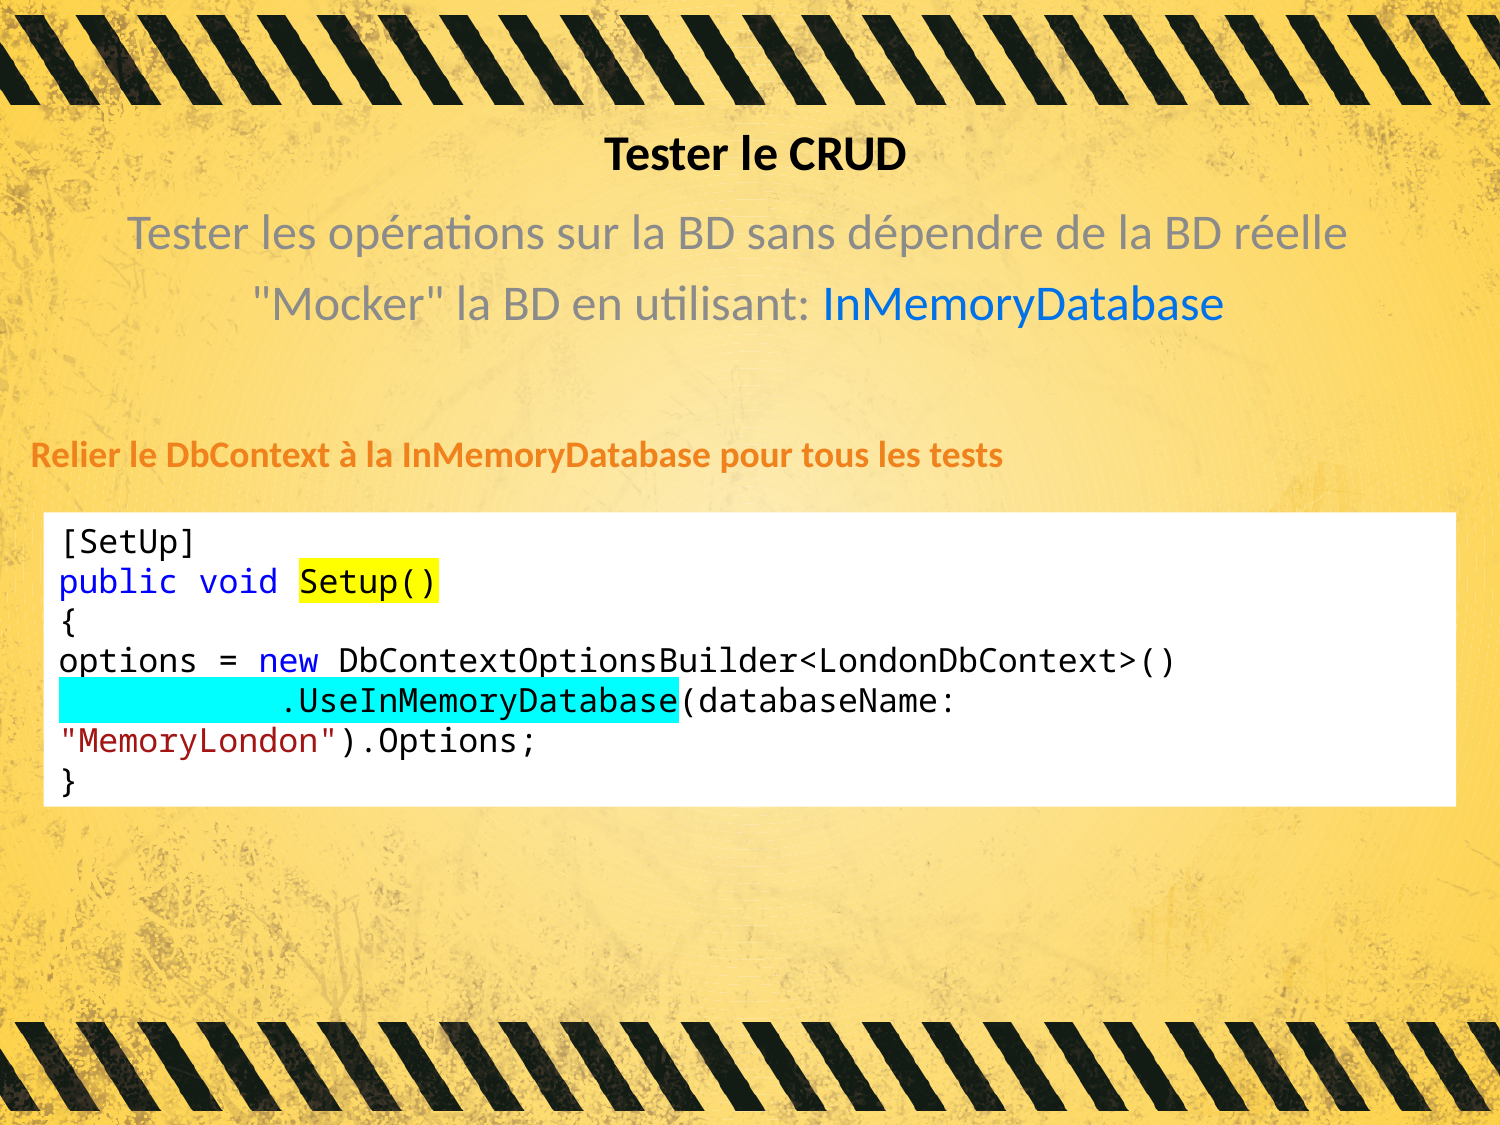

# Tester le CRUD
Tester les opérations sur la BD sans dépendre de la BD réelle
"Mocker" la BD en utilisant: InMemoryDatabase
Relier le DbContext à la InMemoryDatabase pour tous les tests
[SetUp]
public void Setup()
{
options = new DbContextOptionsBuilder<LondonDbContext>()
           .UseInMemoryDatabase(databaseName: "MemoryLondon").Options;
}